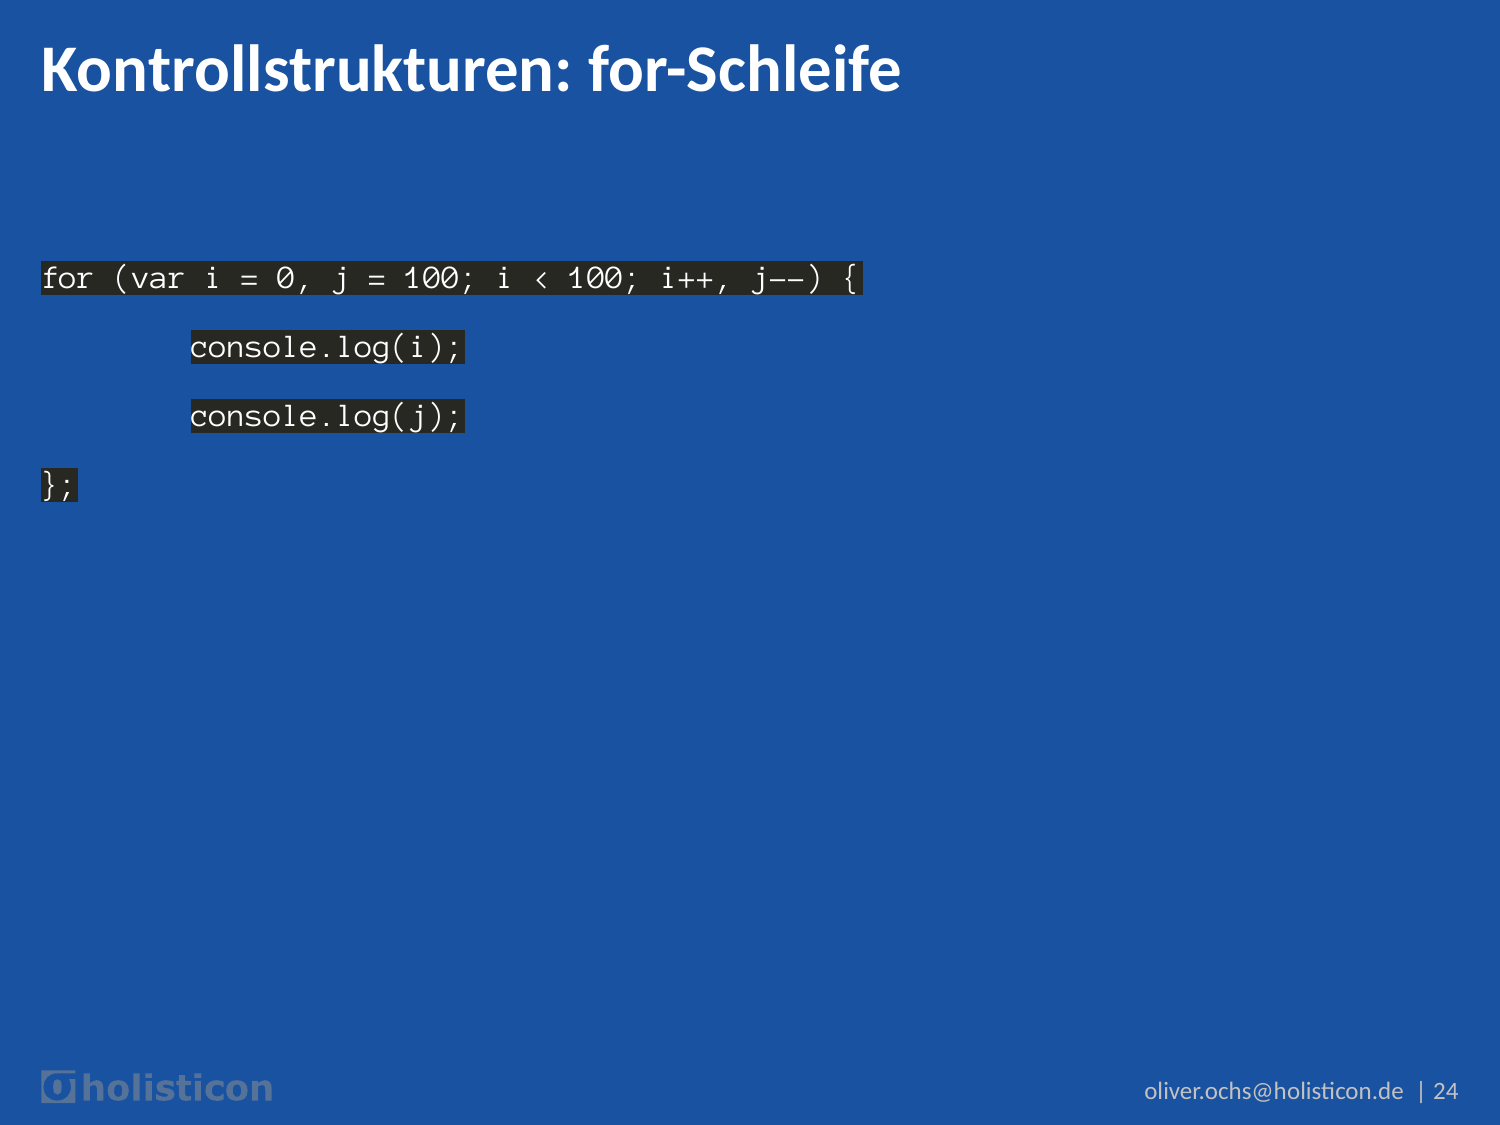

# Kontrollstrukturen: for-Schleife
for (var i = 0, j = 100; i < 100; i++, j--) {
	console.log(i);
	console.log(j);
};